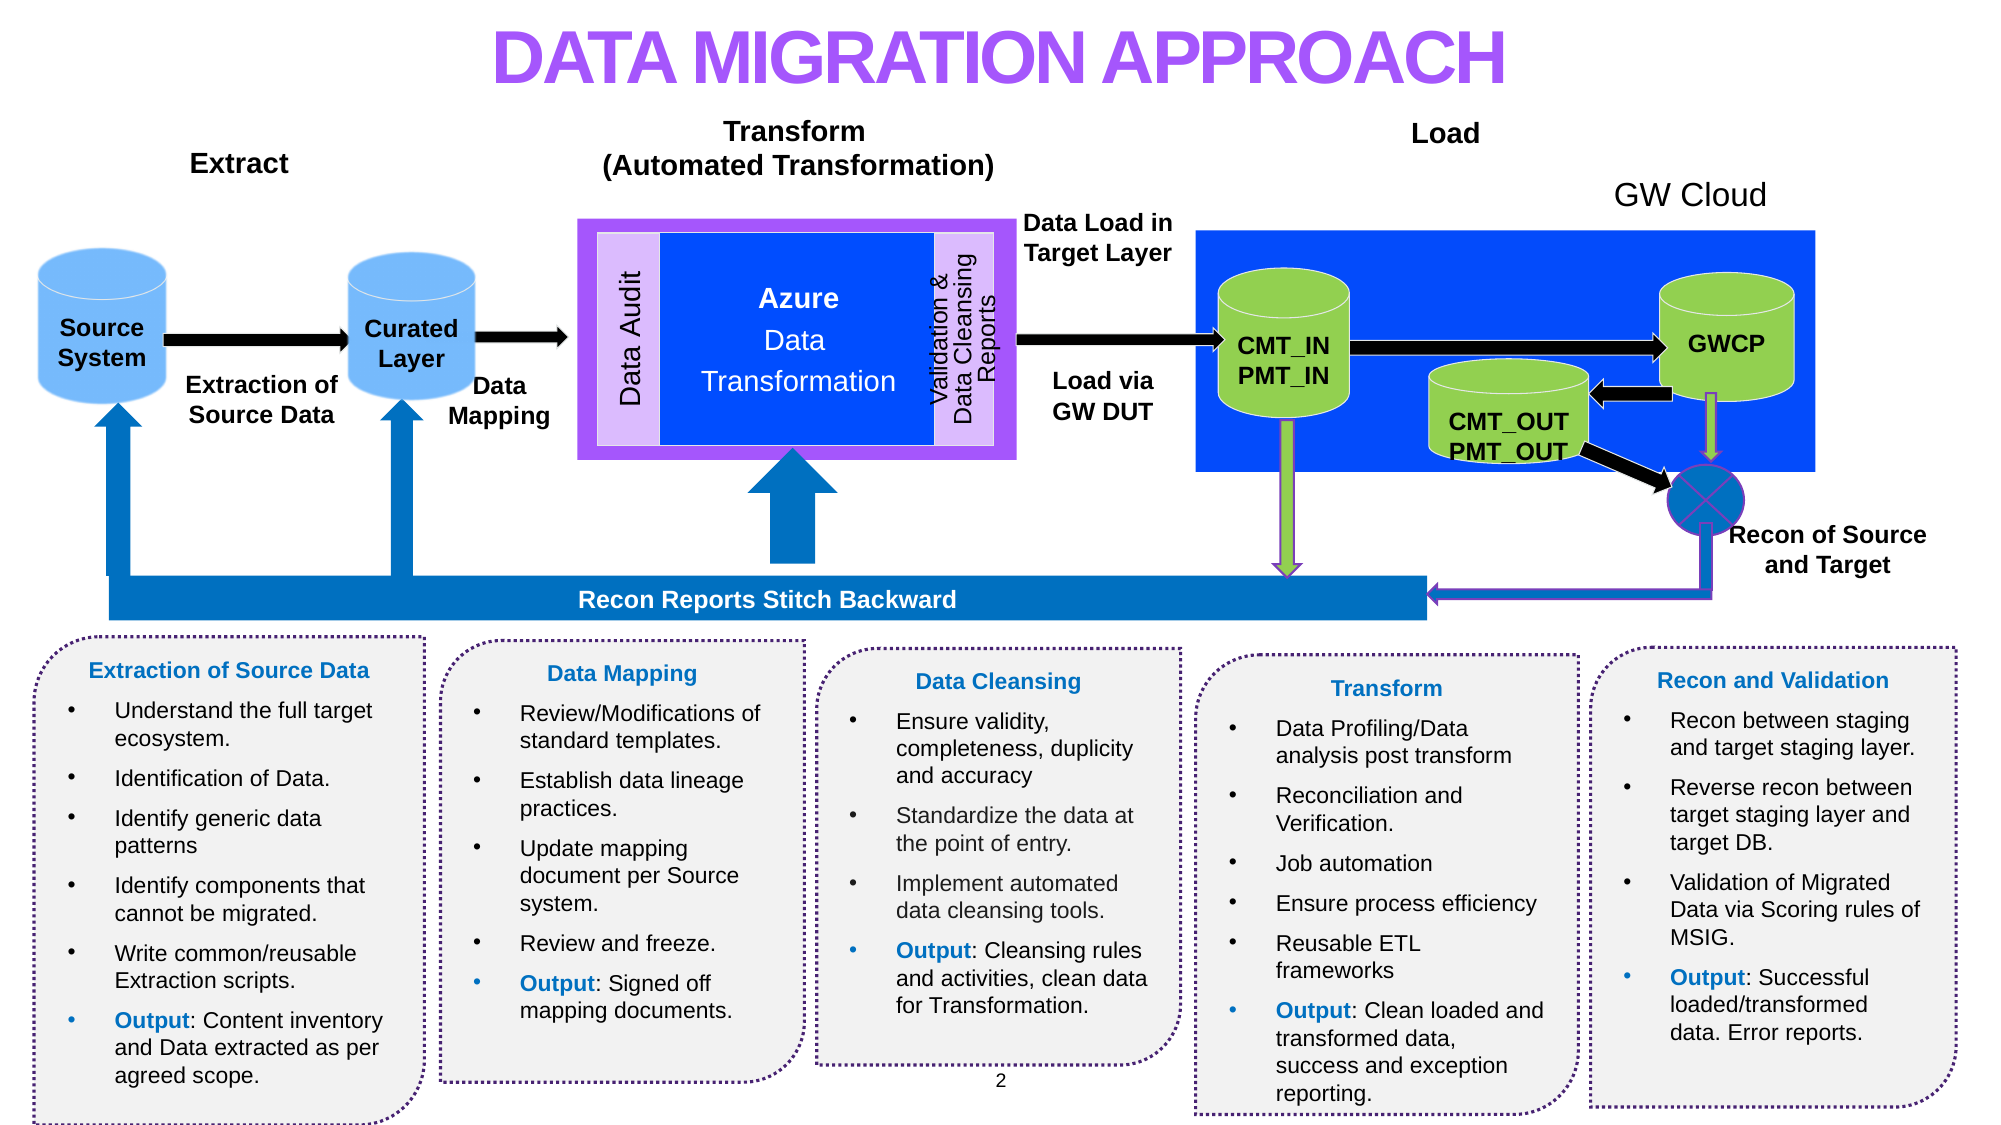

# Data Migration Approach
Transform
(Automated Transformation)
Load
Extract
GW Cloud
Data Load in Target Layer

Azure
Data
Transformation

Data Audit
Validation & Data Cleansing Reports

Source System
Curated Layer
CMT_IN PMT_IN
GWCP

Load via
GW DUT
CMT_OUT PMT_OUT
Extraction of Source Data
Data Mapping

Recon of Source
 and Target

Recon Reports Stitch Backward

Extraction of Source Data
Understand the full target ecosystem.
Identification of Data.
Identify generic data patterns
Identify components that cannot be migrated.
Write common/reusable Extraction scripts.
Output: Content inventory and Data extracted as per agreed scope.

Data Mapping
Review/Modifications of standard templates.
Establish data lineage practices.
Update mapping document per Source system.
Review and freeze.
Output: Signed off mapping documents.

Recon and Validation
Recon between staging and target staging layer.
Reverse recon between target staging layer and target DB.
Validation of Migrated Data via Scoring rules of MSIG.
Output: Successful loaded/transformed data. Error reports.

Data Cleansing
Ensure validity, completeness, duplicity and accuracy
Standardize the data at the point of entry.
Implement automated data cleansing tools.
Output: Cleansing rules and activities, clean data for Transformation.

Transform
Data Profiling/Data analysis post transform
Reconciliation and Verification.
Job automation
Ensure process efficiency
Reusable ETL frameworks
Output: Clean loaded and transformed data, success and exception reporting.

2